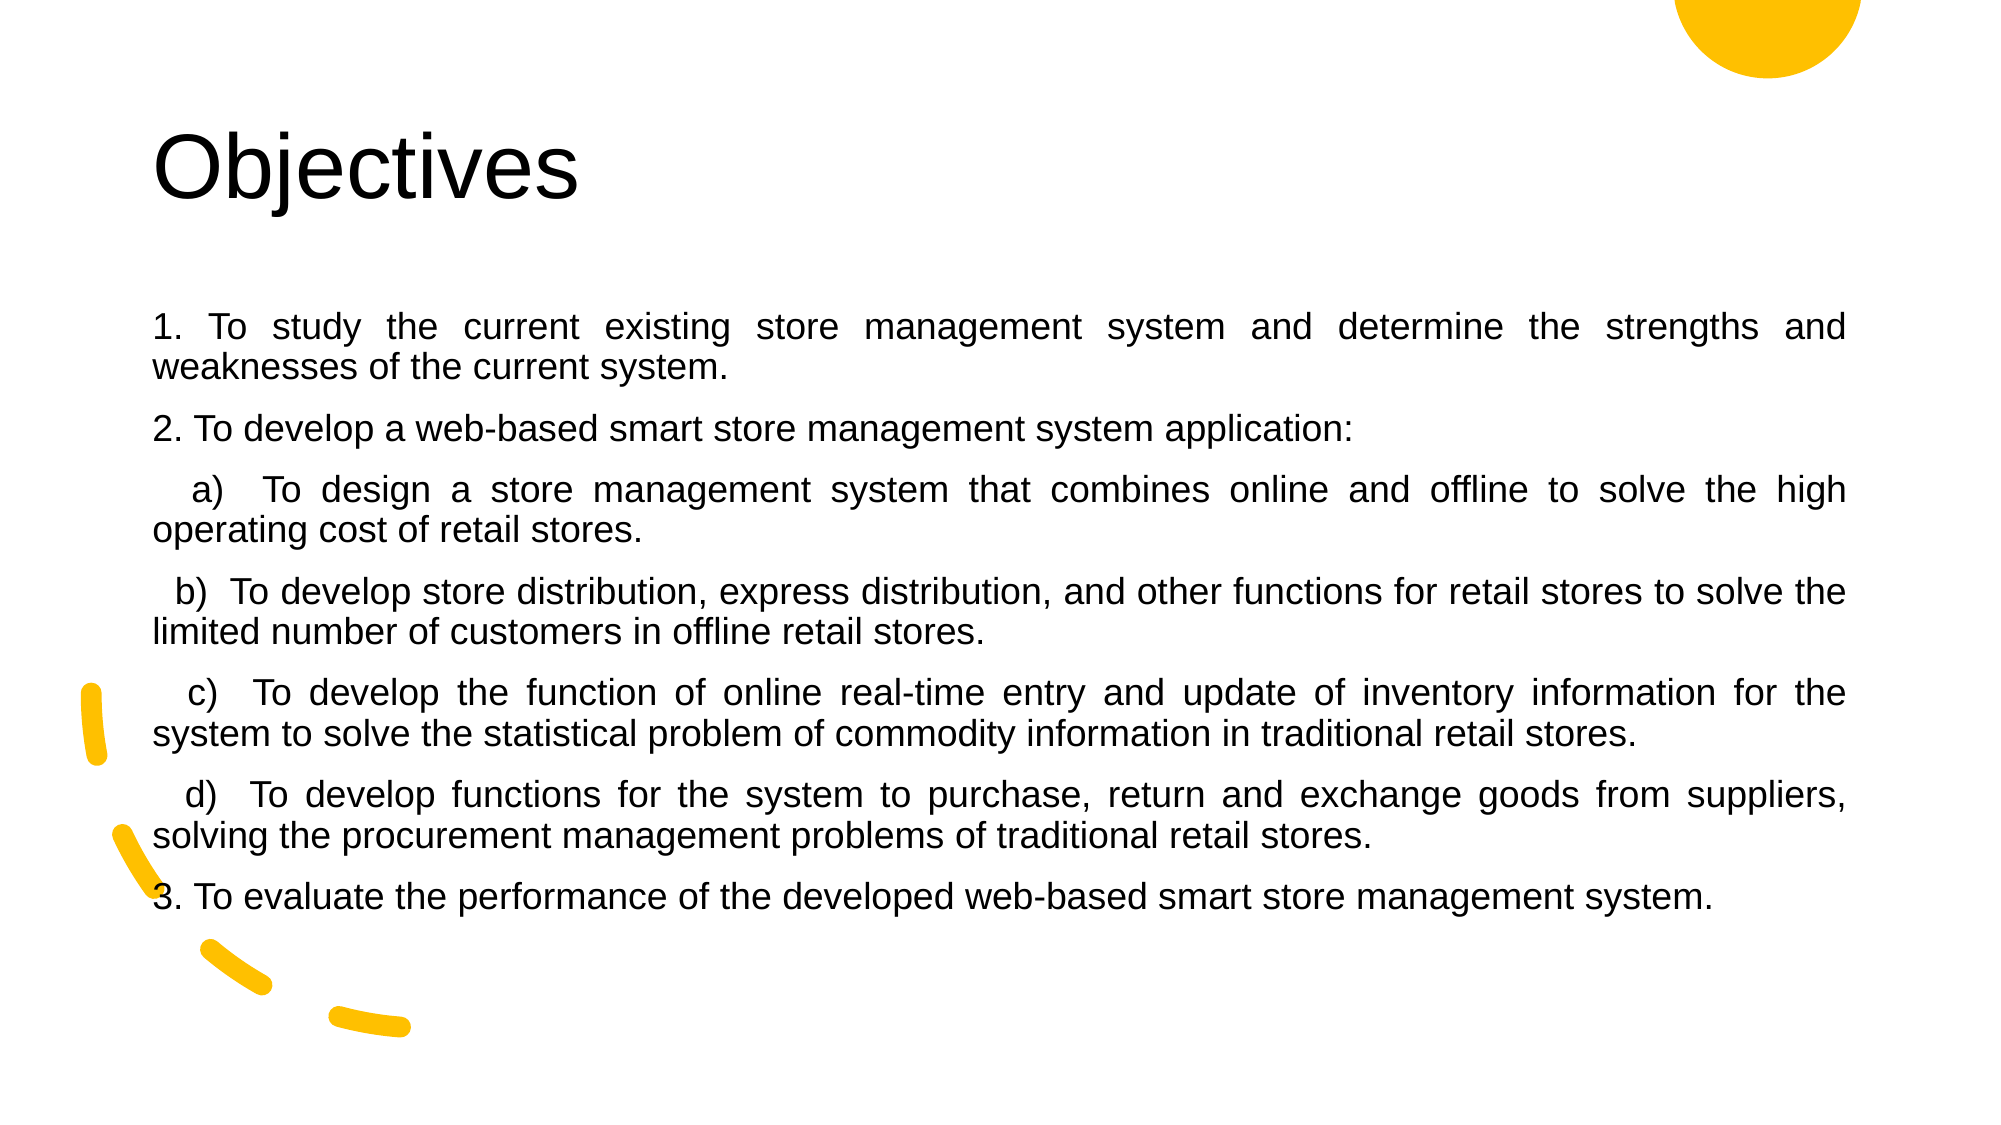

# Objectives
1. To study the current existing store management system and determine the strengths and weaknesses of the current system.
2. To develop a web-based smart store management system application:
  a)  To design a store management system that combines online and offline to solve the high operating cost of retail stores.
  b)  To develop store distribution, express distribution, and other functions for retail stores to solve the limited number of customers in offline retail stores.
  c)  To develop the function of online real-time entry and update of inventory information for the system to solve the statistical problem of commodity information in traditional retail stores.
  d)  To develop functions for the system to purchase, return and exchange goods from suppliers, solving the procurement management problems of traditional retail stores.
3. To evaluate the performance of the developed web-based smart store management system.